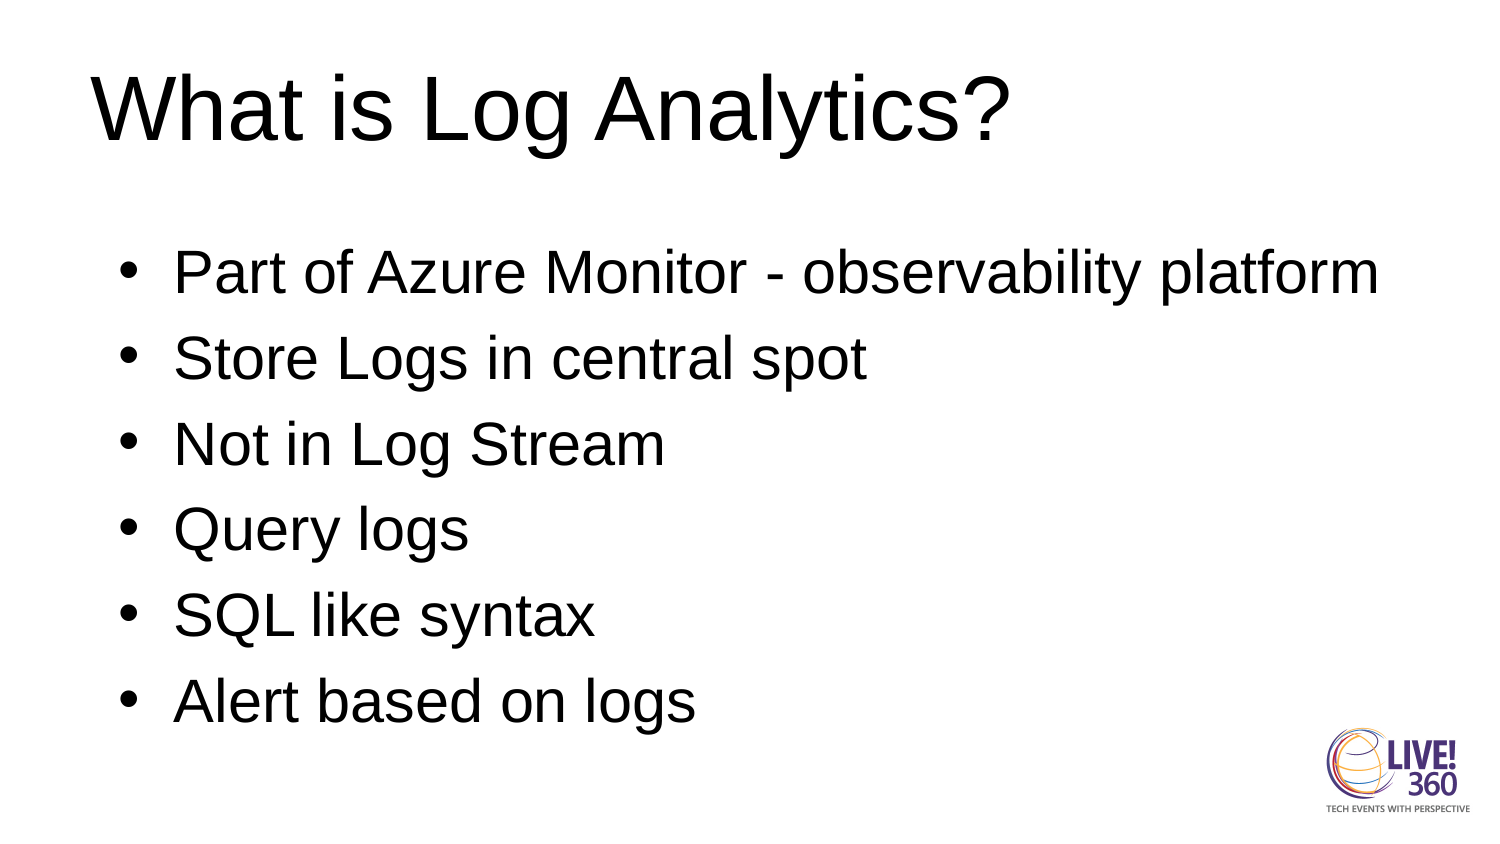

# What is Log Analytics?
Part of Azure Monitor - observability platform
Store Logs in central spot
Not in Log Stream
Query logs
SQL like syntax
Alert based on logs